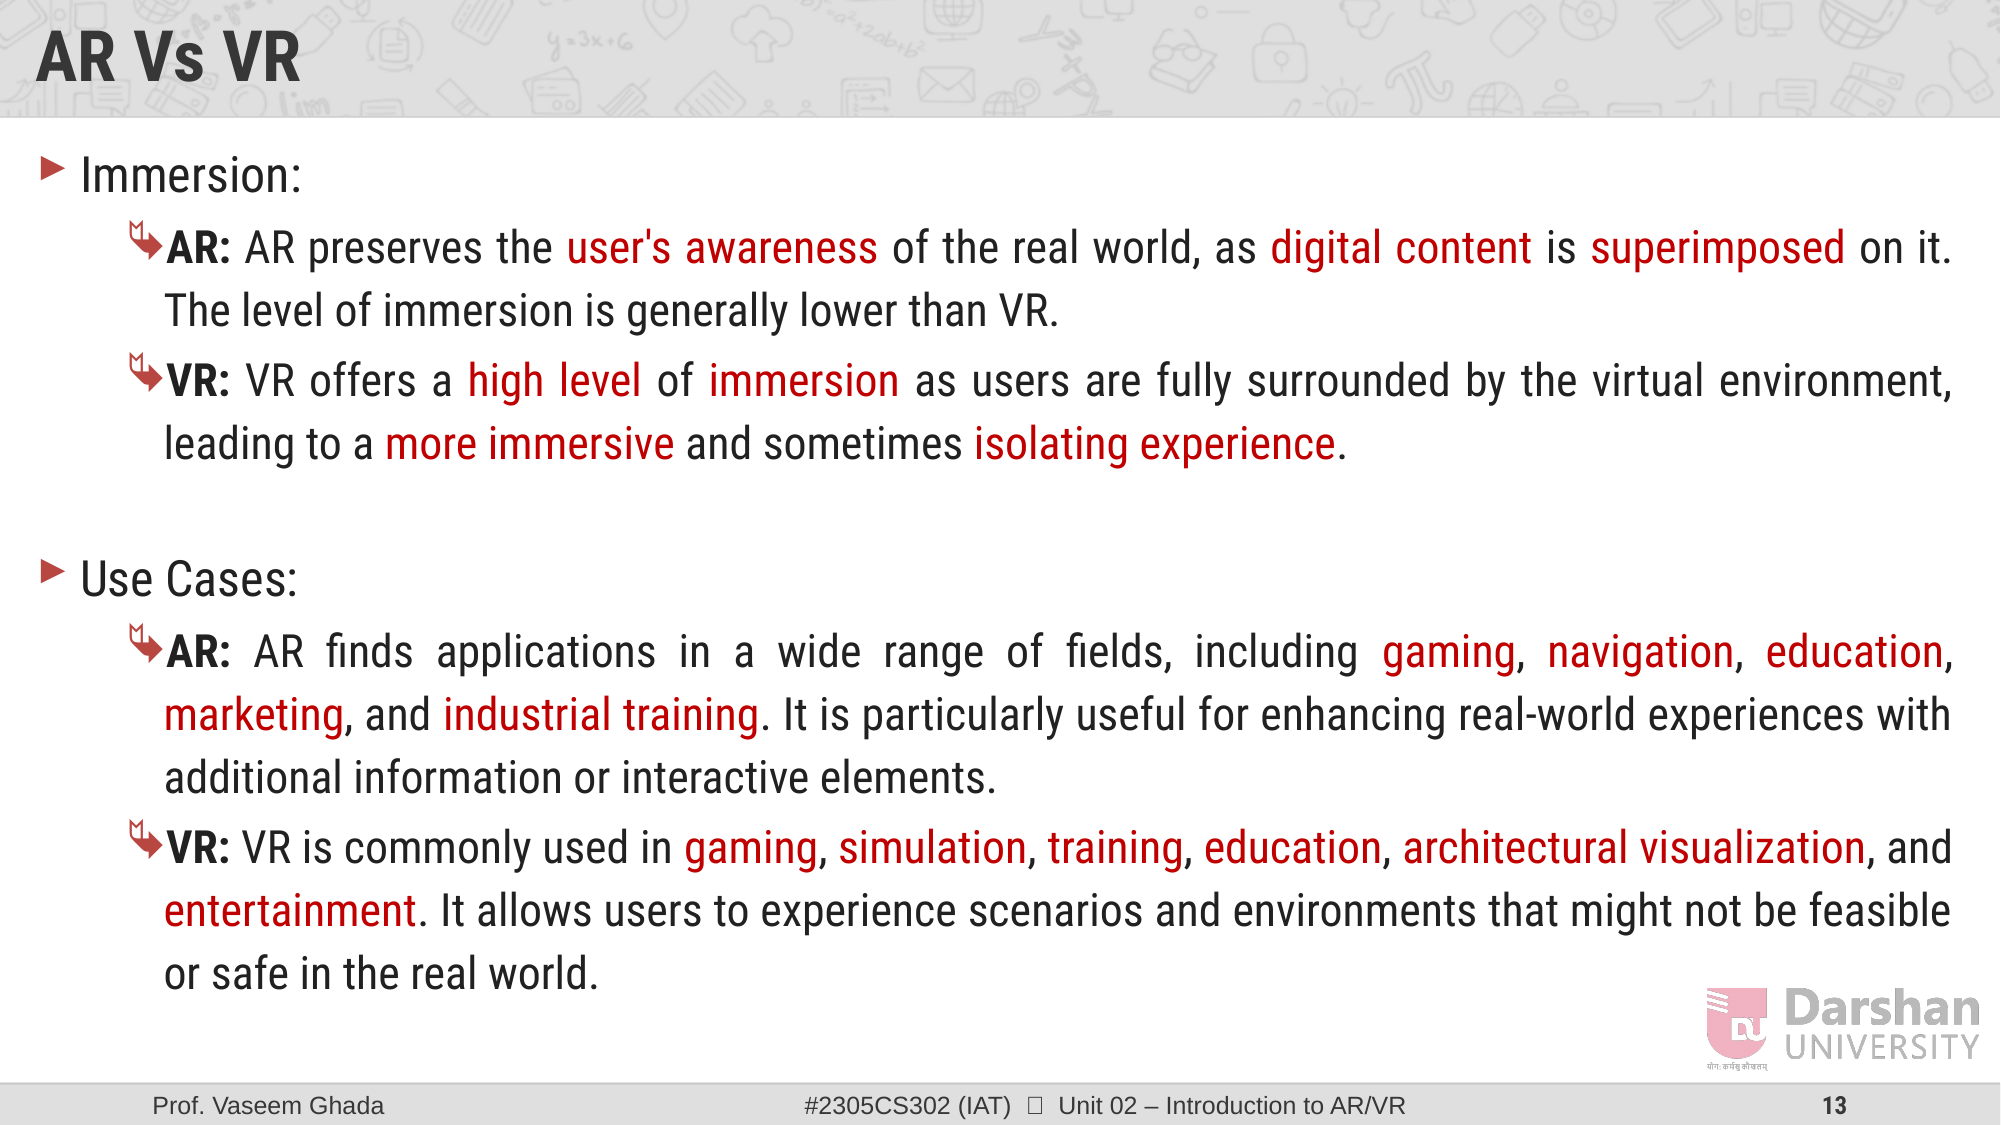

# AR Vs VR
Immersion:
AR: AR preserves the user's awareness of the real world, as digital content is superimposed on it. The level of immersion is generally lower than VR.
VR: VR offers a high level of immersion as users are fully surrounded by the virtual environment, leading to a more immersive and sometimes isolating experience.

Use Cases:
AR: AR finds applications in a wide range of fields, including gaming, navigation, education, marketing, and industrial training. It is particularly useful for enhancing real-world experiences with additional information or interactive elements.
VR: VR is commonly used in gaming, simulation, training, education, architectural visualization, and entertainment. It allows users to experience scenarios and environments that might not be feasible or safe in the real world.